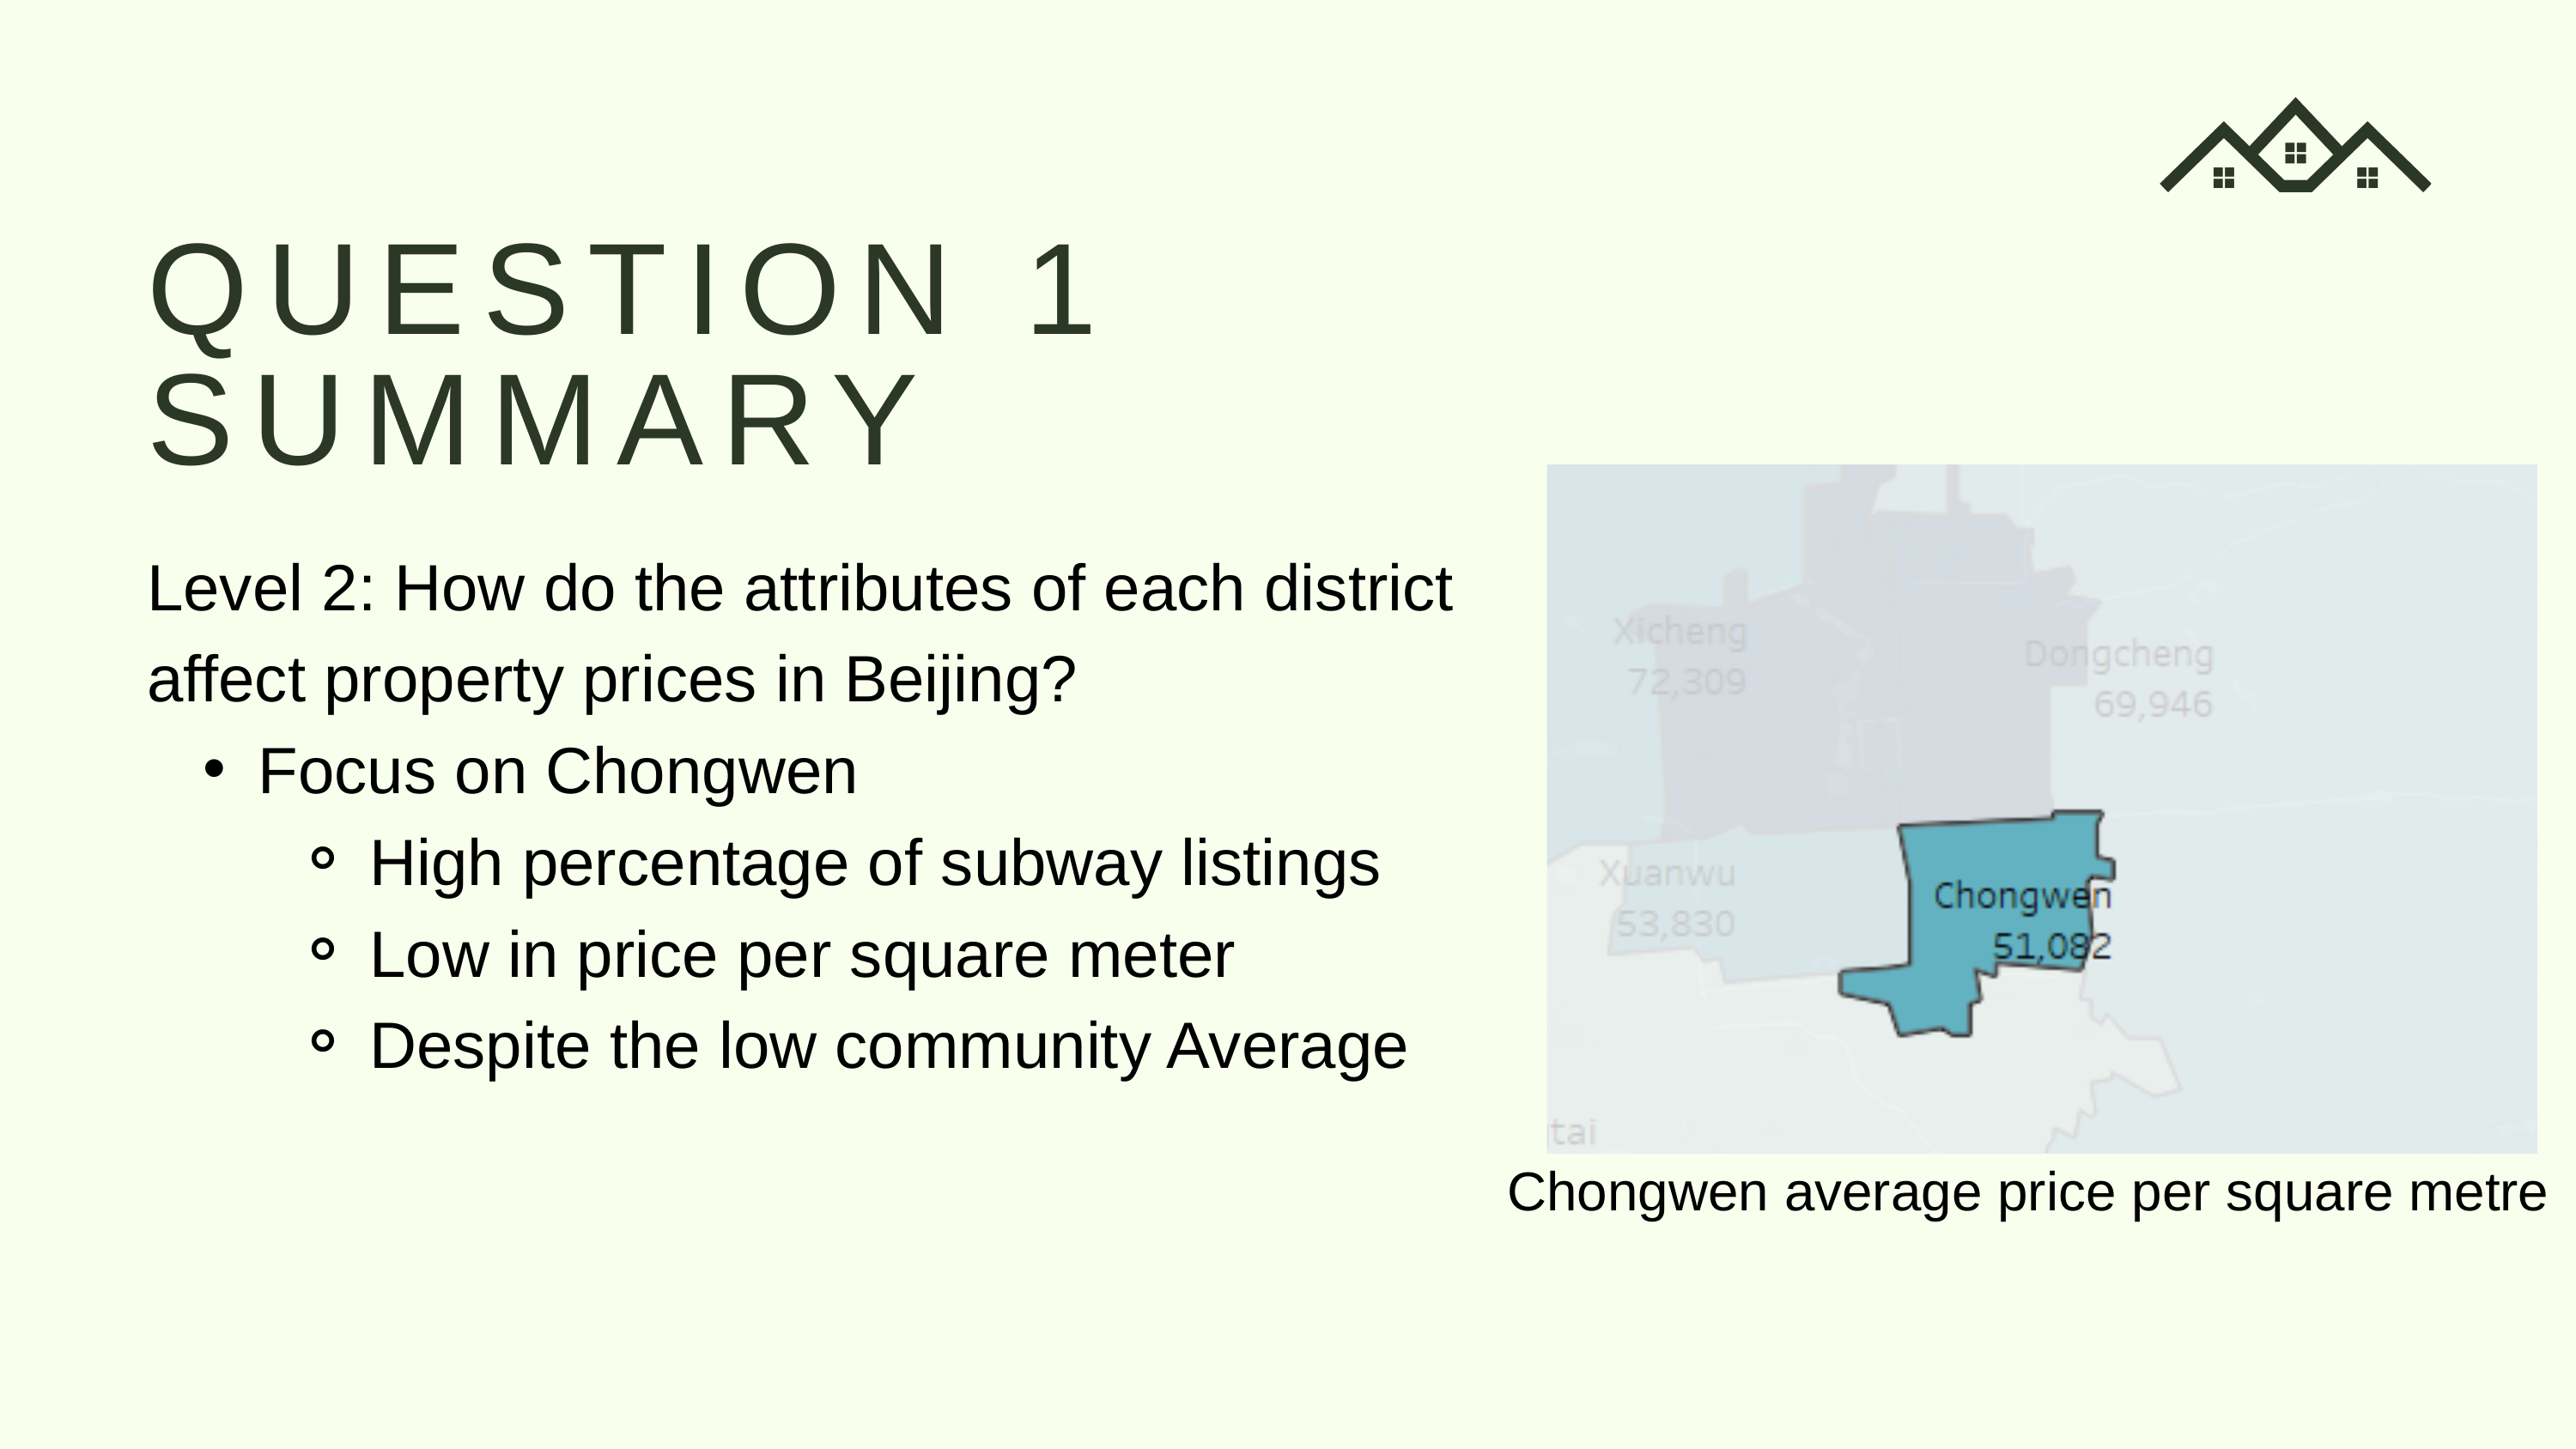

QUESTION 1 SUMMARY

Level 2: How do the attributes of each district affect property prices in Beijing?
Focus on Chongwen
High percentage of subway listings
Low in price per square meter
Despite the low community Average
Chongwen average price per square metre